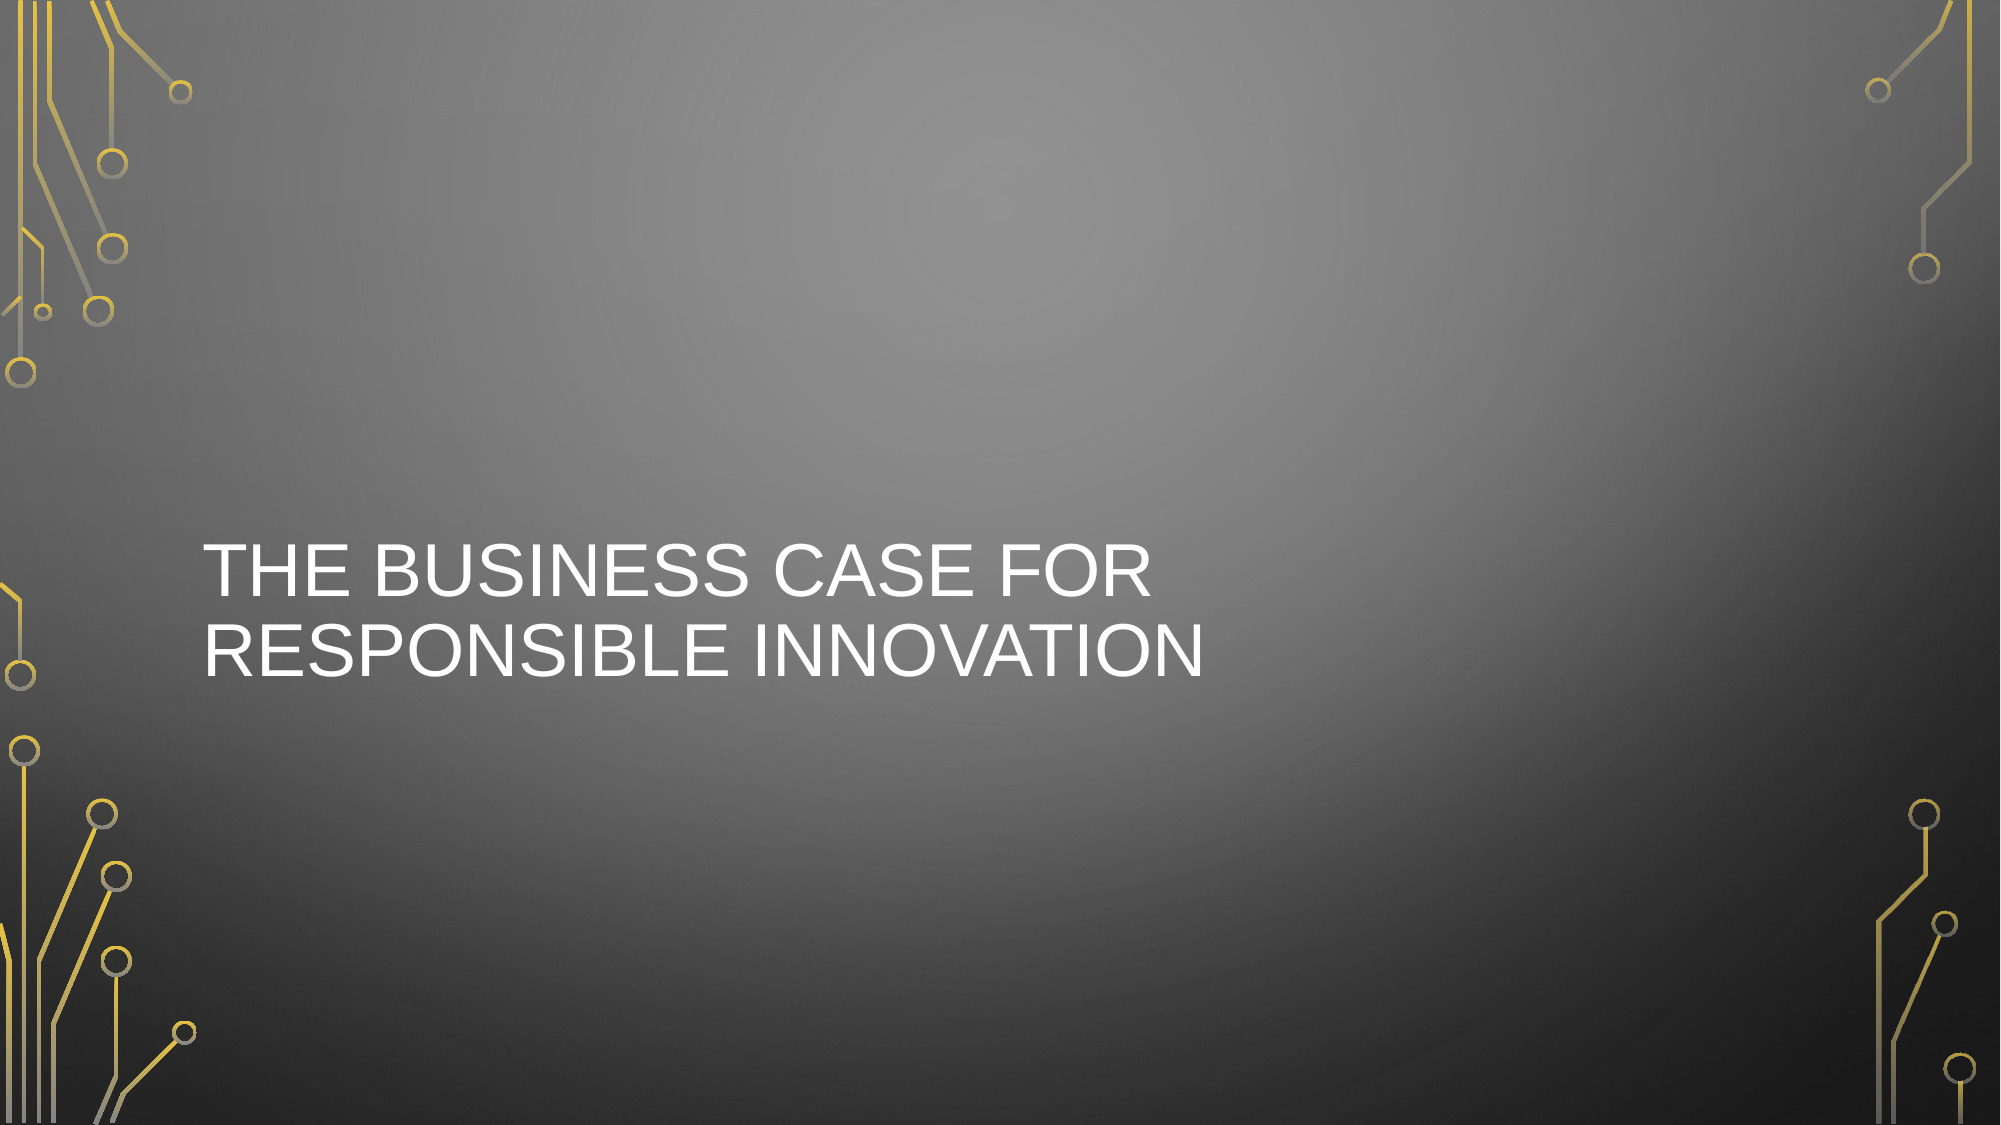

# The business Case for Responsible Innovation